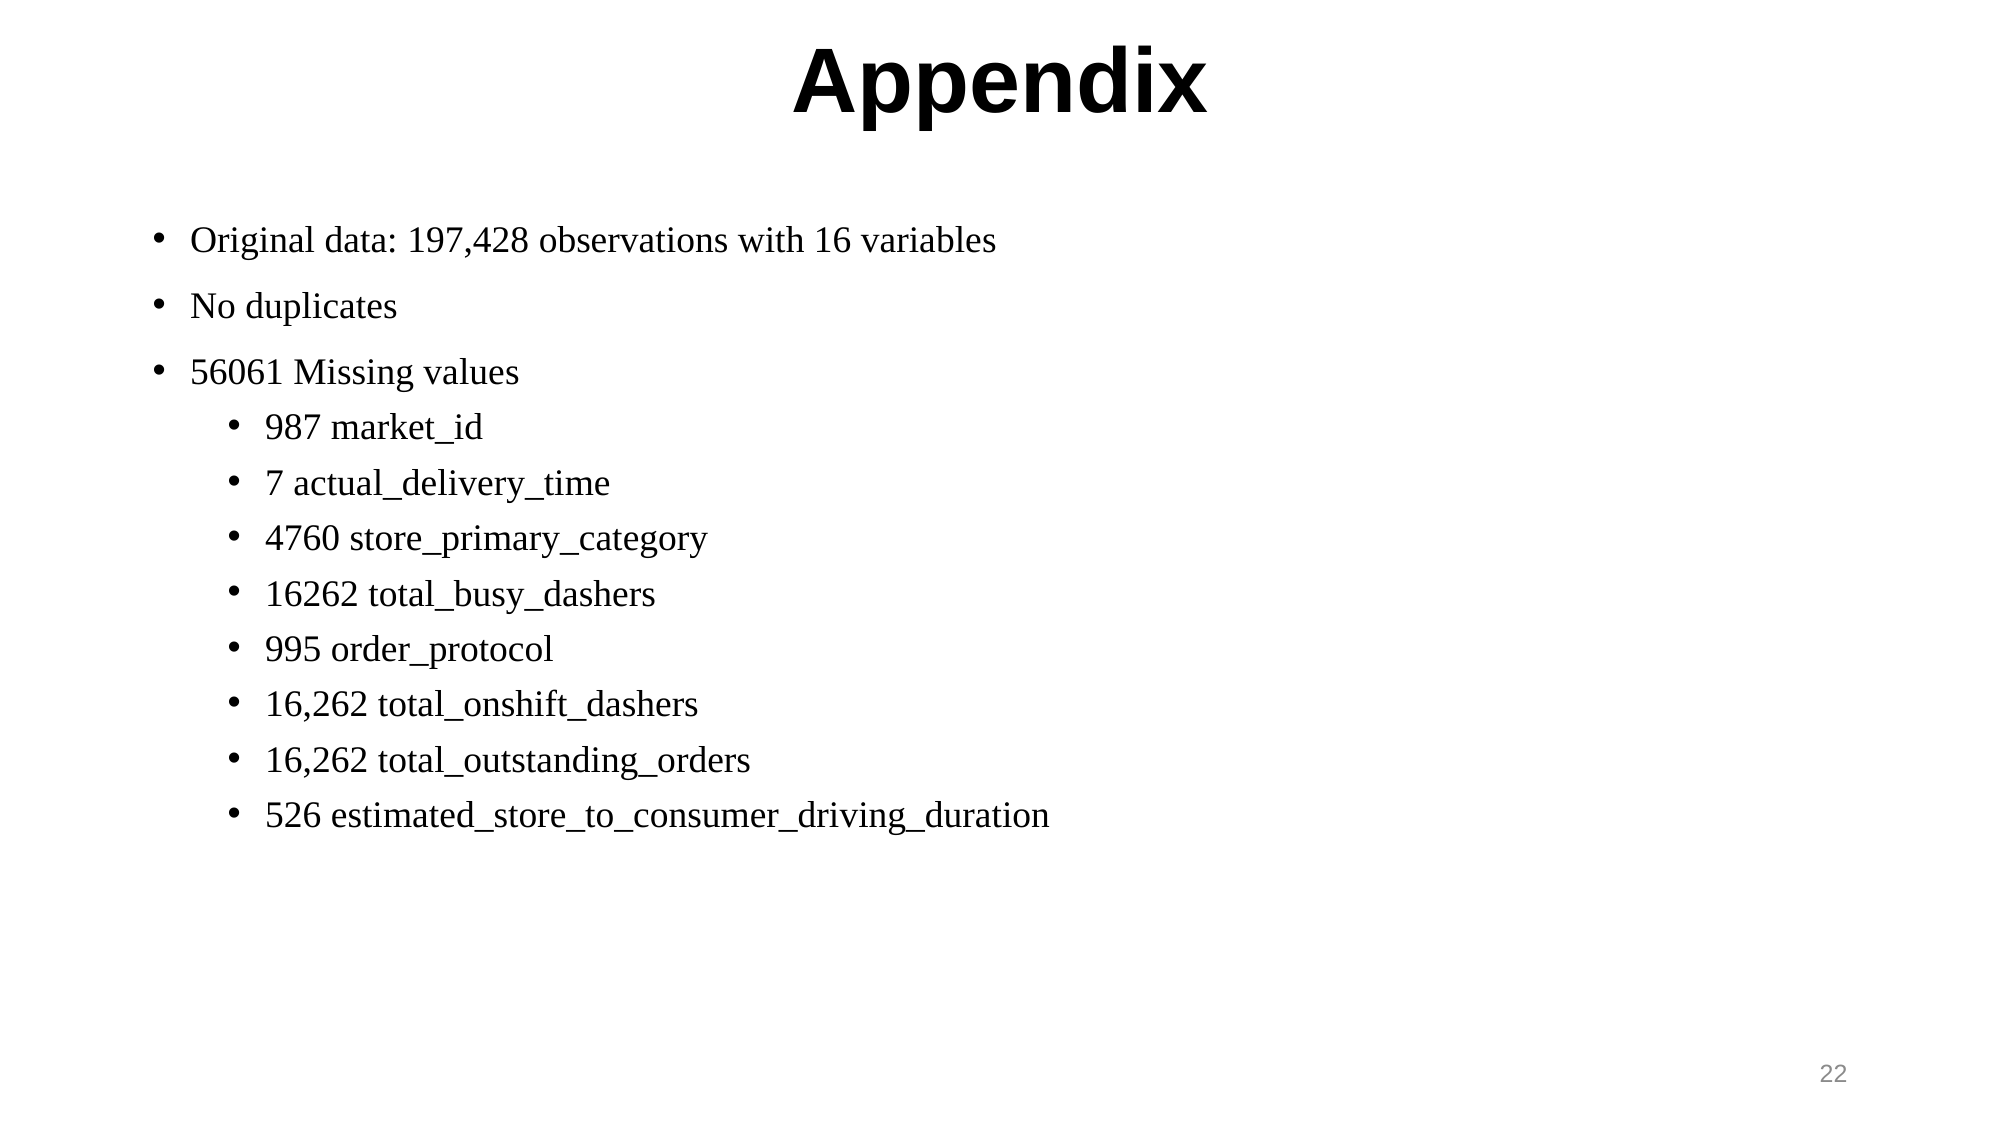

# Appendix
Original data: 197,428 observations with 16 variables
No duplicates
56061 Missing values
987 market_id
7 actual_delivery_time
4760 store_primary_category
16262 total_busy_dashers
995 order_protocol
16,262 total_onshift_dashers
16,262 total_outstanding_orders
526 estimated_store_to_consumer_driving_duration
22